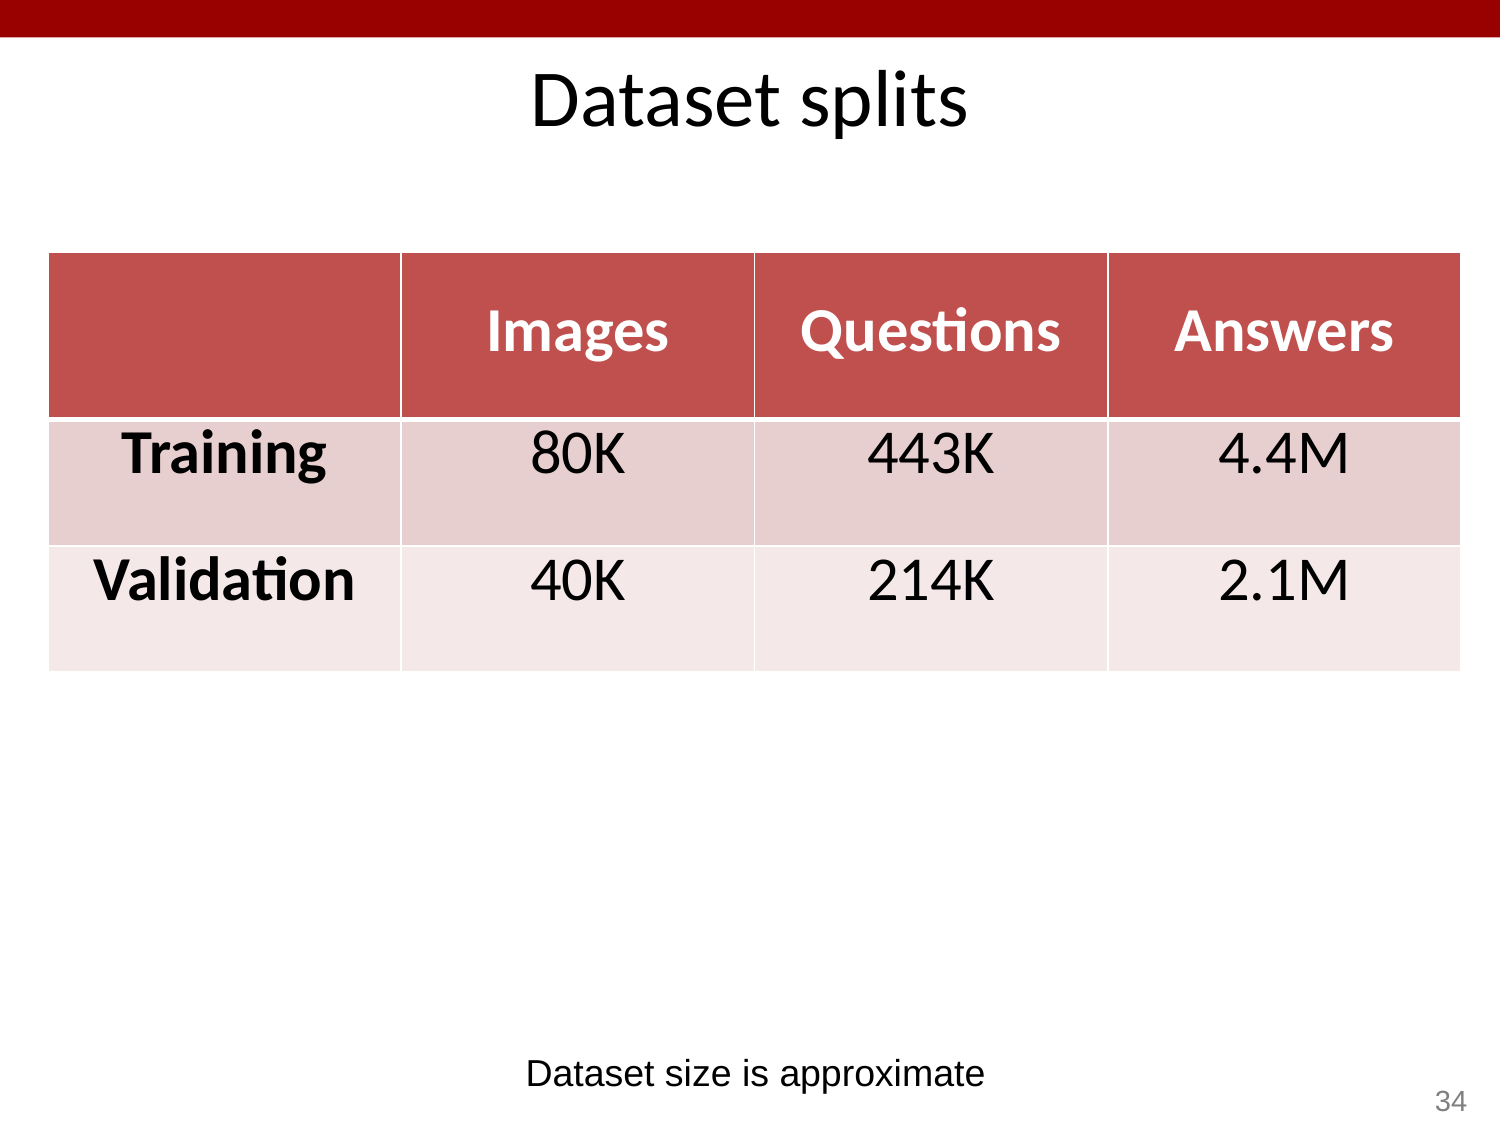

# Dataset splits
|  | Images | Questions | Answers |
| --- | --- | --- | --- |
| Training | 80K | 443K | 4.4M |
| Validation | 40K | 214K | 2.1M |
Dataset size is approximate
34